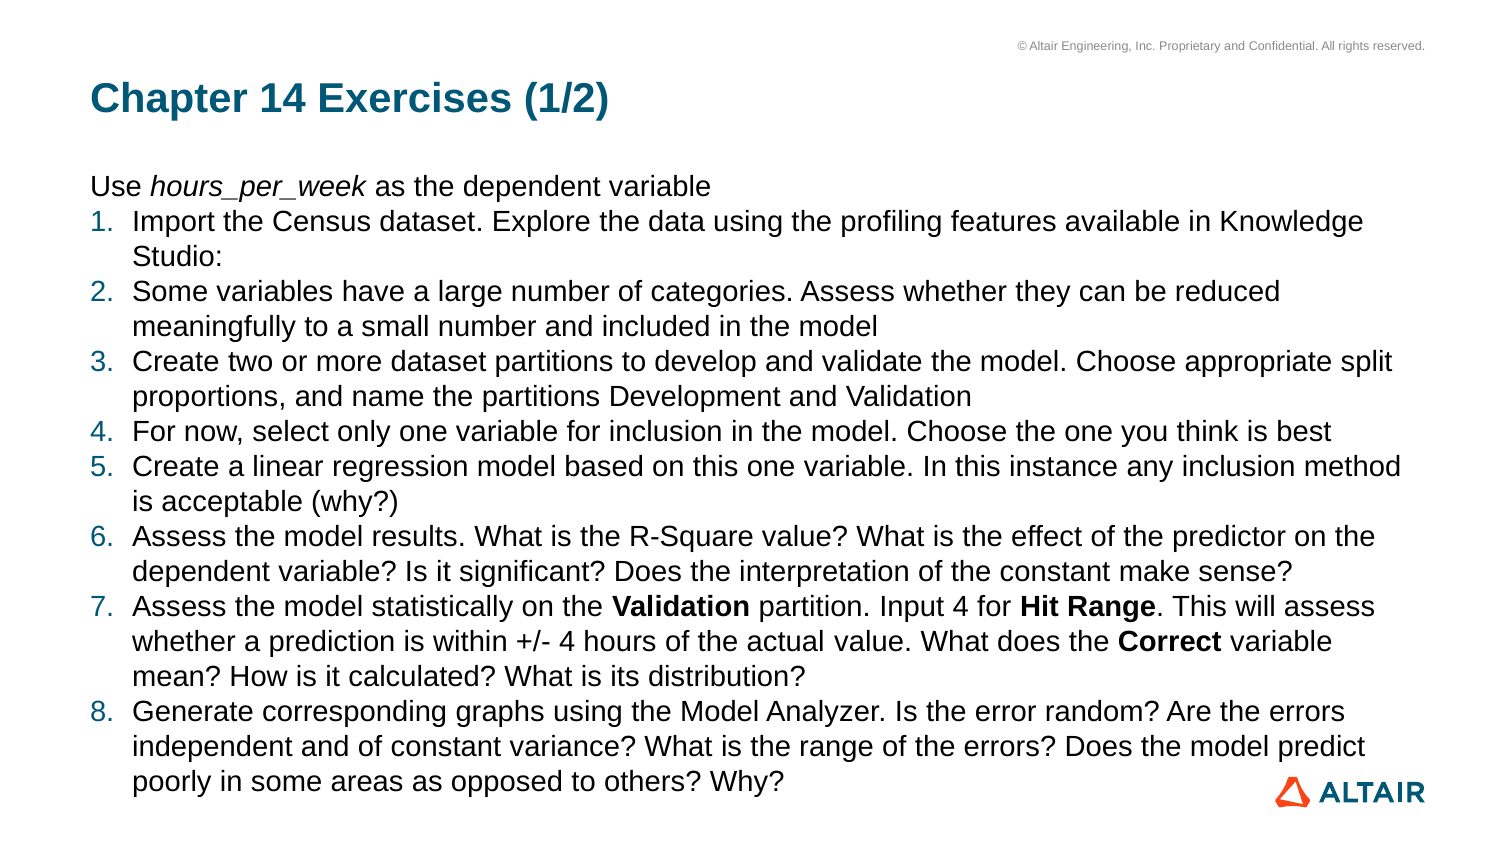

# Chapter 14 Exercises (1/2)

Use hours_per_week as the dependent variable
Import the Census dataset. Explore the data using the profiling features available in Knowledge Studio:
Some variables have a large number of categories. Assess whether they can be reduced meaningfully to a small number and included in the model
Create two or more dataset partitions to develop and validate the model. Choose appropriate split proportions, and name the partitions Development and Validation
For now, select only one variable for inclusion in the model. Choose the one you think is best
Create a linear regression model based on this one variable. In this instance any inclusion method is acceptable (why?)
Assess the model results. What is the R-Square value? What is the effect of the predictor on the dependent variable? Is it significant? Does the interpretation of the constant make sense?
Assess the model statistically on the Validation partition. Input 4 for Hit Range. This will assess whether a prediction is within +/- 4 hours of the actual value. What does the Correct variable mean? How is it calculated? What is its distribution?
Generate corresponding graphs using the Model Analyzer. Is the error random? Are the errors independent and of constant variance? What is the range of the errors? Does the model predict poorly in some areas as opposed to others? Why?